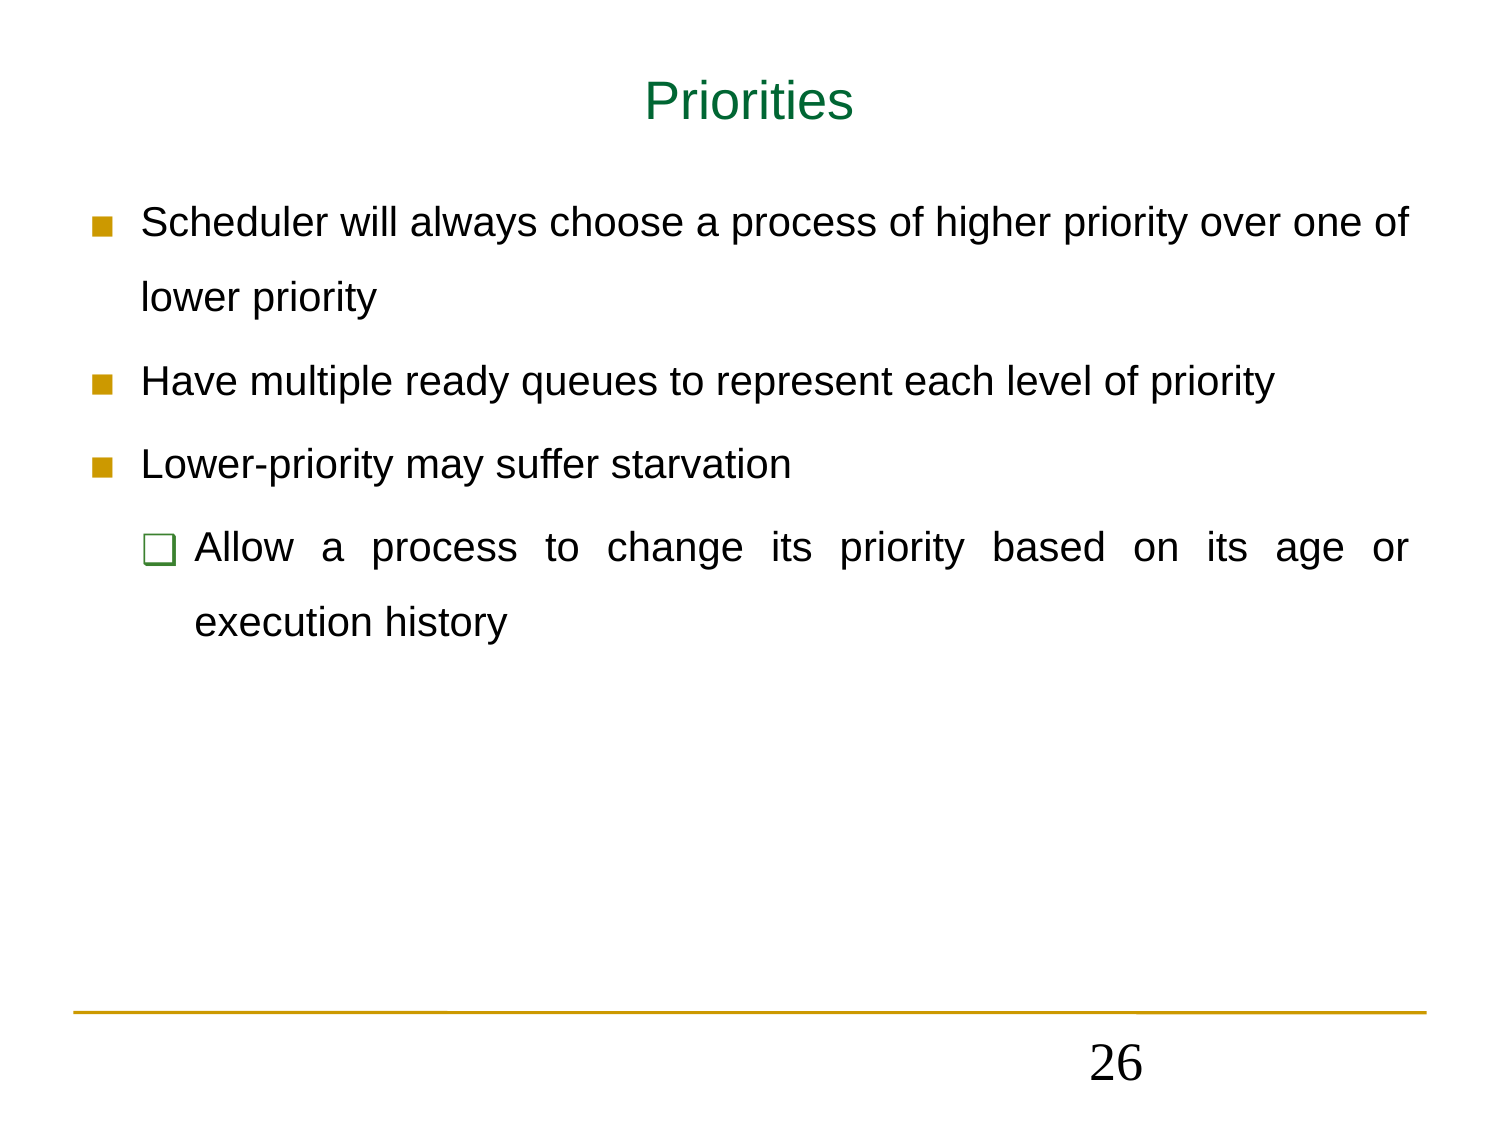

Priorities
Scheduler will always choose a process of higher priority over one of lower priority
Have multiple ready queues to represent each level of priority
Lower-priority may suffer starvation
Allow a process to change its priority based on its age or execution history

26